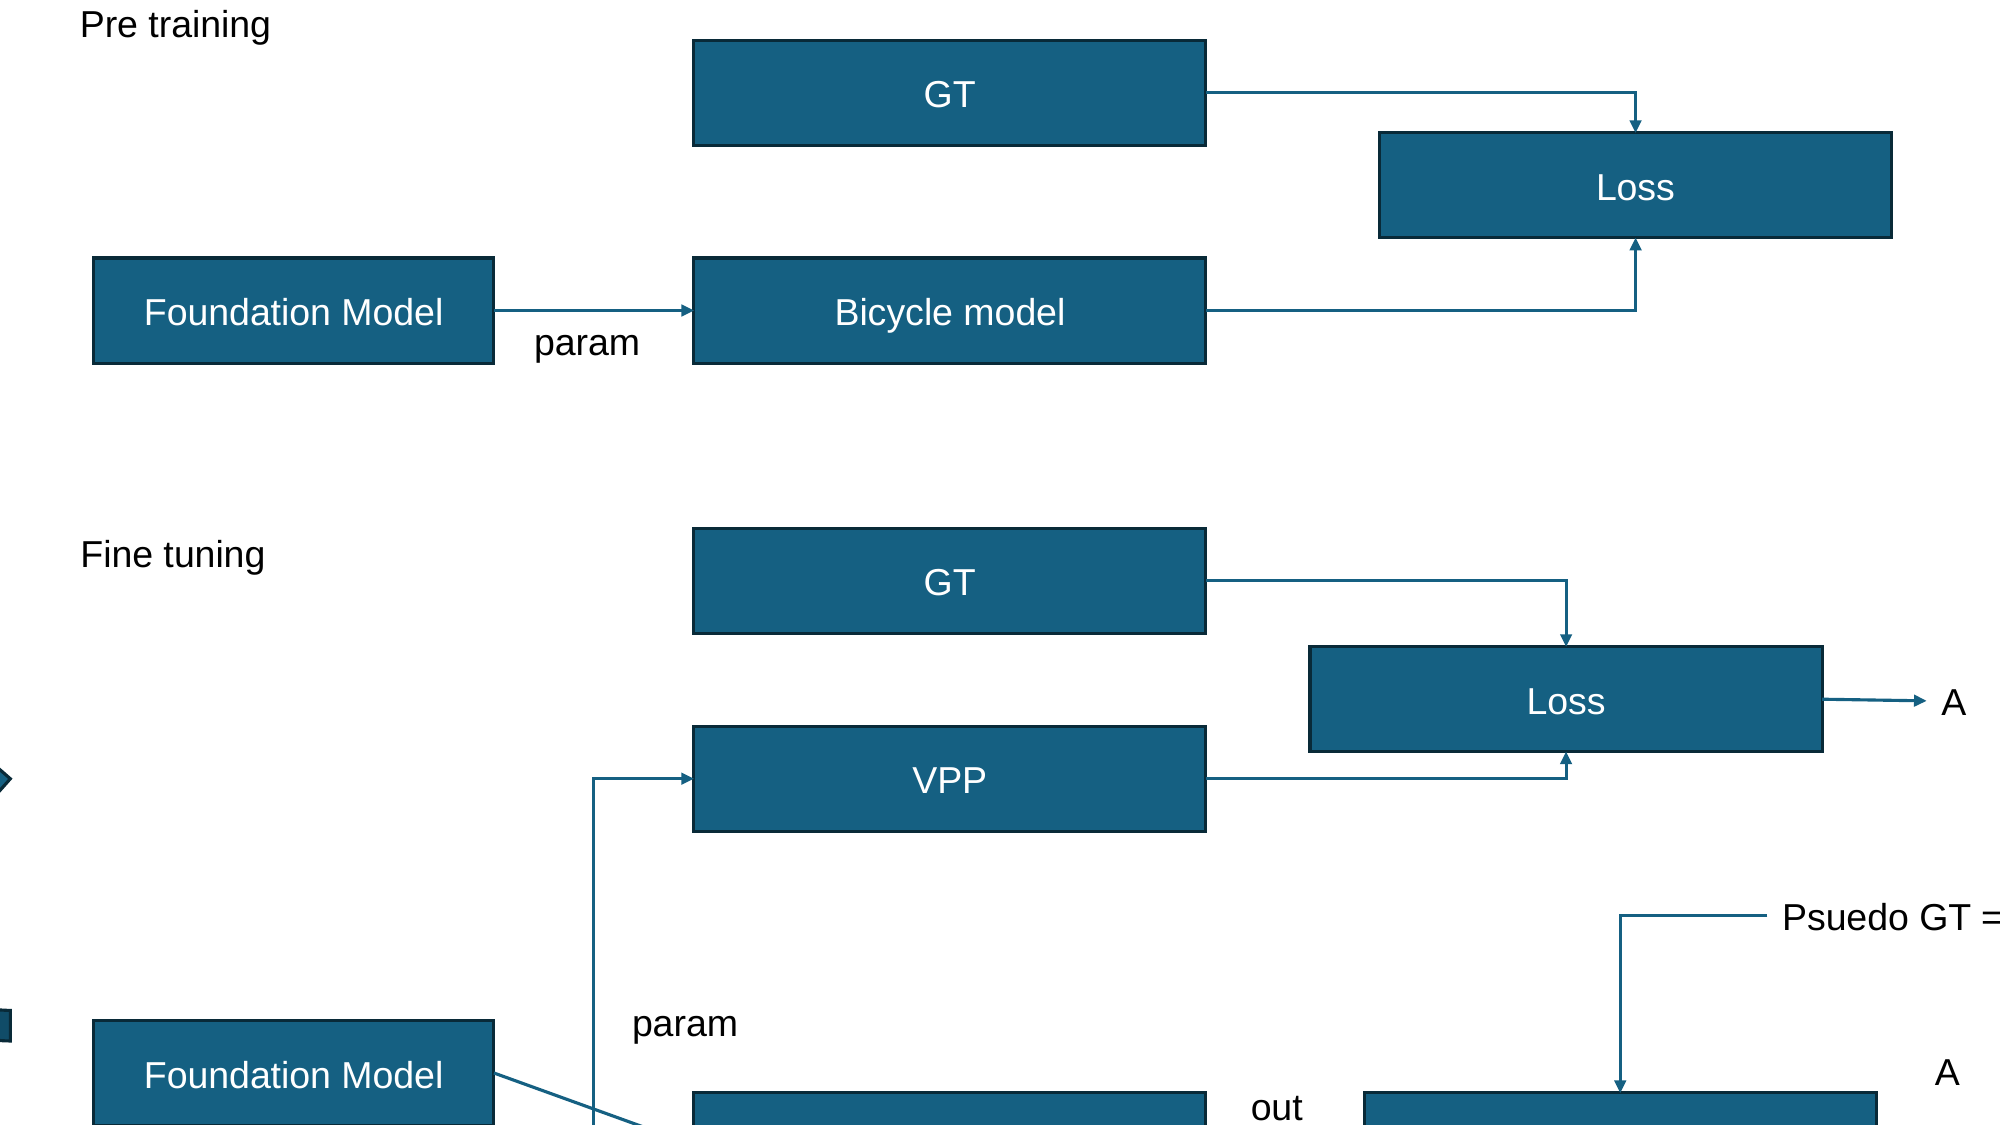

Pre training
GT
Loss
Foundation Model
Bicycle model
param
Fine tuning
GT
Loss
A
VPP

Psuedo GT = out + A
param
Foundation Model
A
out
Bicycle model
Loss
Customization model